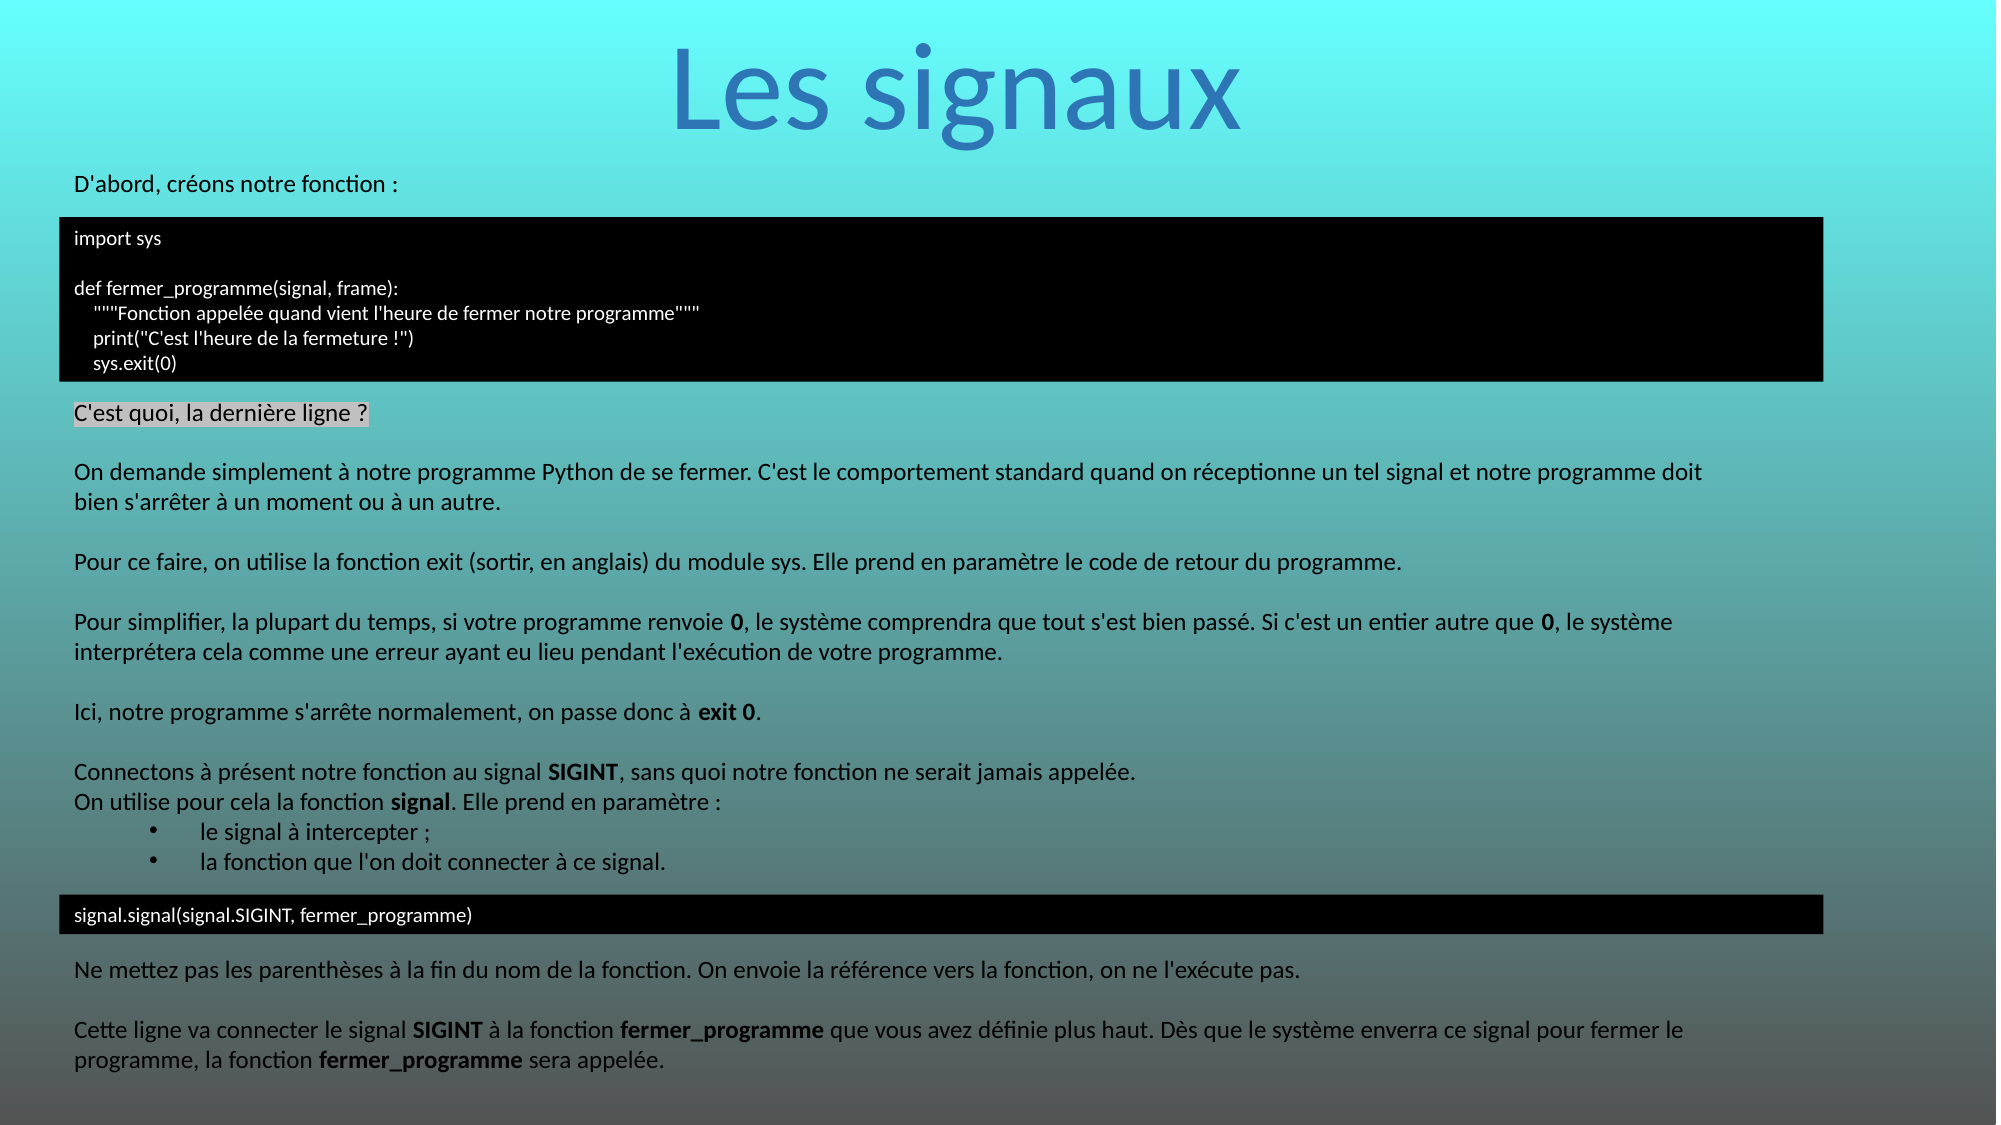

# Les signaux

D'abord, créons notre fonction :
import sys

def fermer_programme(signal, frame):
    """Fonction appelée quand vient l'heure de fermer notre programme"""
    print("C'est l'heure de la fermeture !")
    sys.exit(0)
C'est quoi, la dernière ligne ?

On demande simplement à notre programme Python de se fermer. C'est le comportement standard quand on réceptionne un tel signal et notre programme doit bien s'arrêter à un moment ou à un autre.

Pour ce faire, on utilise la fonction exit (sortir, en anglais) du module sys. Elle prend en paramètre le code de retour du programme.

Pour simplifier, la plupart du temps, si votre programme renvoie 0, le système comprendra que tout s'est bien passé. Si c'est un entier autre que 0, le système interprétera cela comme une erreur ayant eu lieu pendant l'exécution de votre programme.

Ici, notre programme s'arrête normalement, on passe donc à exit 0.

Connectons à présent notre fonction au signal SIGINT, sans quoi notre fonction ne serait jamais appelée.
On utilise pour cela la fonction signal. Elle prend en paramètre :
    le signal à intercepter ;
    la fonction que l'on doit connecter à ce signal.
signal.signal(signal.SIGINT, fermer_programme)
Ne mettez pas les parenthèses à la fin du nom de la fonction. On envoie la référence vers la fonction, on ne l'exécute pas.

Cette ligne va connecter le signal SIGINT à la fonction fermer_programme que vous avez définie plus haut. Dès que le système enverra ce signal pour fermer le programme, la fonction fermer_programme sera appelée.

488